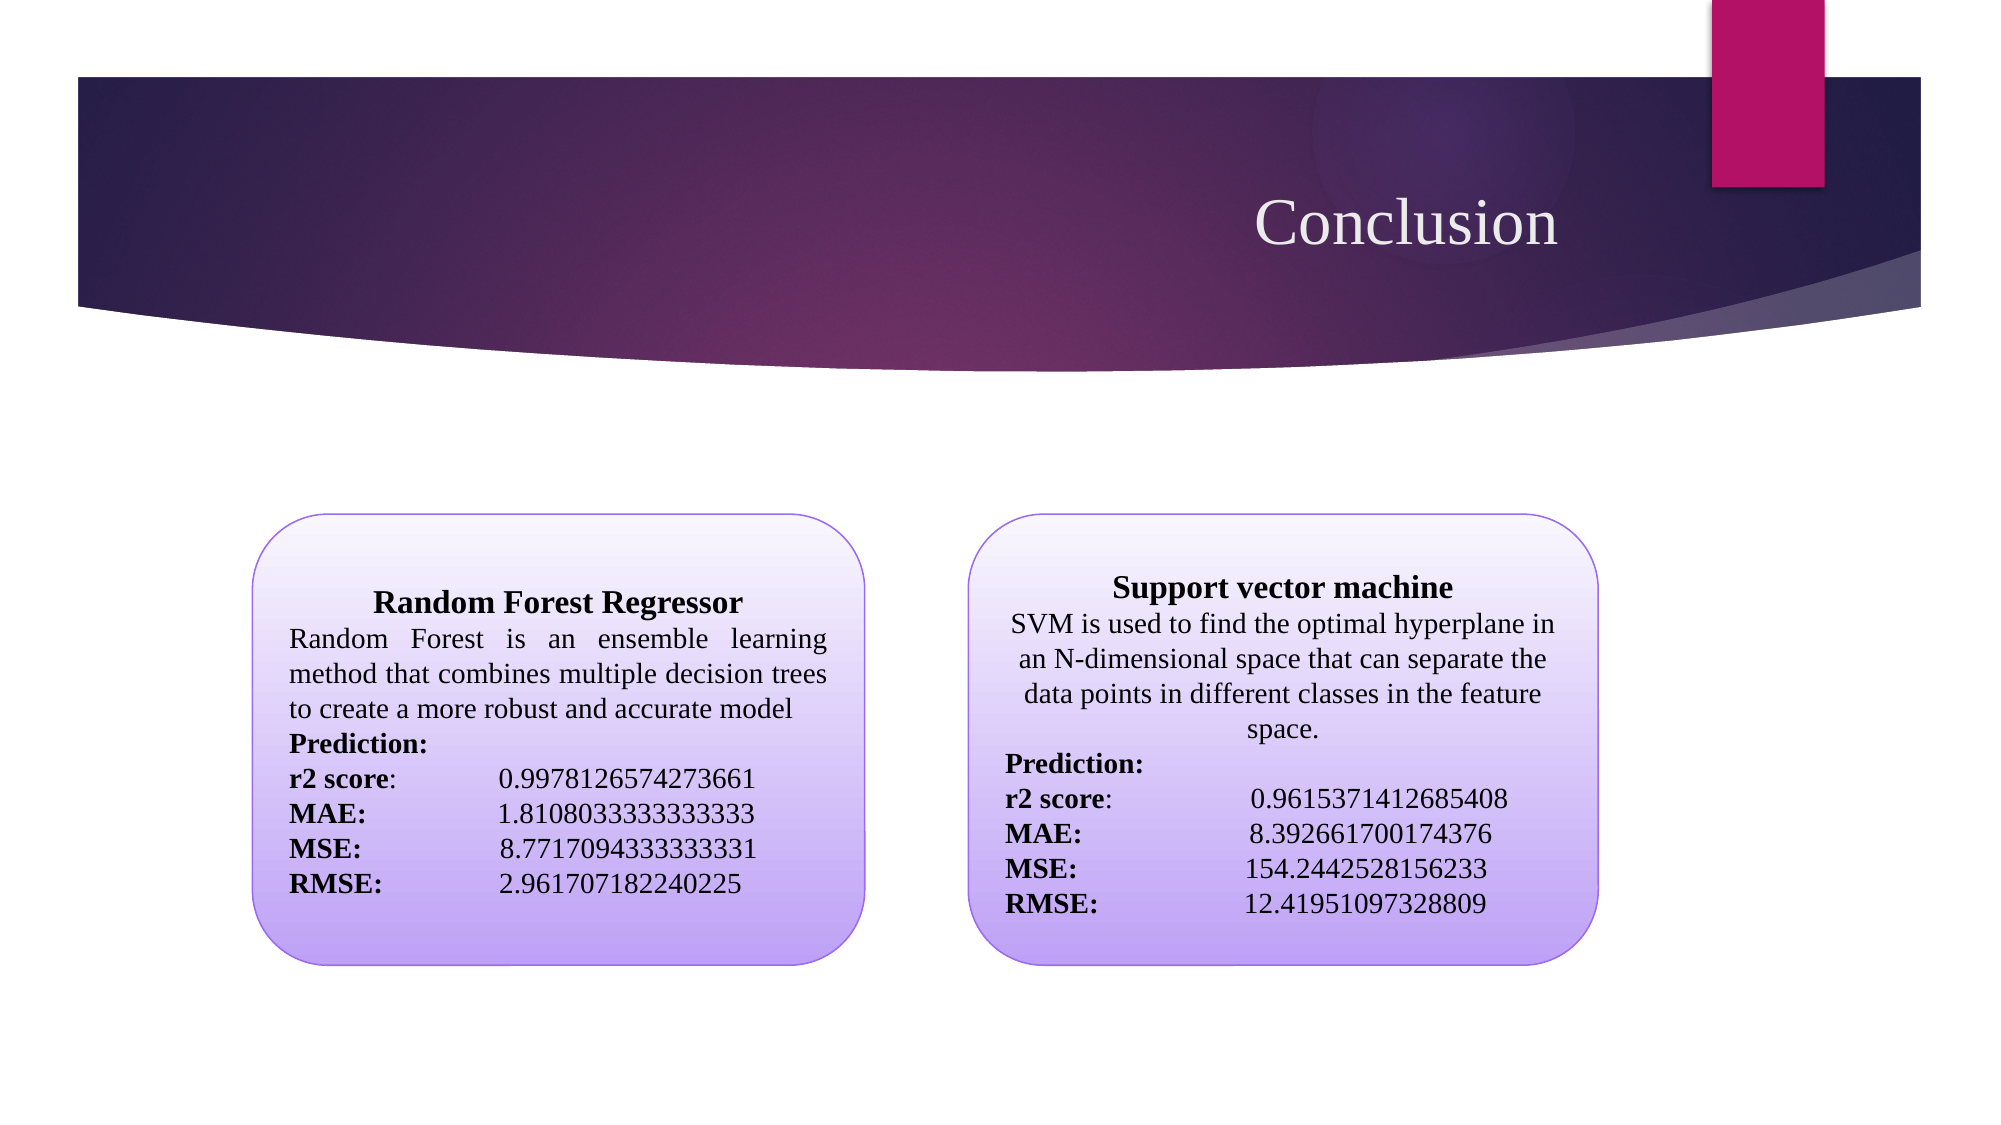

# Conclusion

Random Forest Regressor
Random Forest is an ensemble learning method that combines multiple decision trees to create a more robust and accurate model
Prediction:
r2 score:              0.9978126574273661
MAE:                  1.8108033333333333
MSE:                   8.7717094333333331
RMSE:                2.961707182240225

Support vector machine
SVM is used to find the optimal hyperplane in an N-dimensional space that can separate the data points in different classes in the feature space.
Prediction:
r2 score:                   0.9615371412685408
MAE:                       8.392661700174376
MSE:                       154.2442528156233
RMSE:                    12.41951097328809